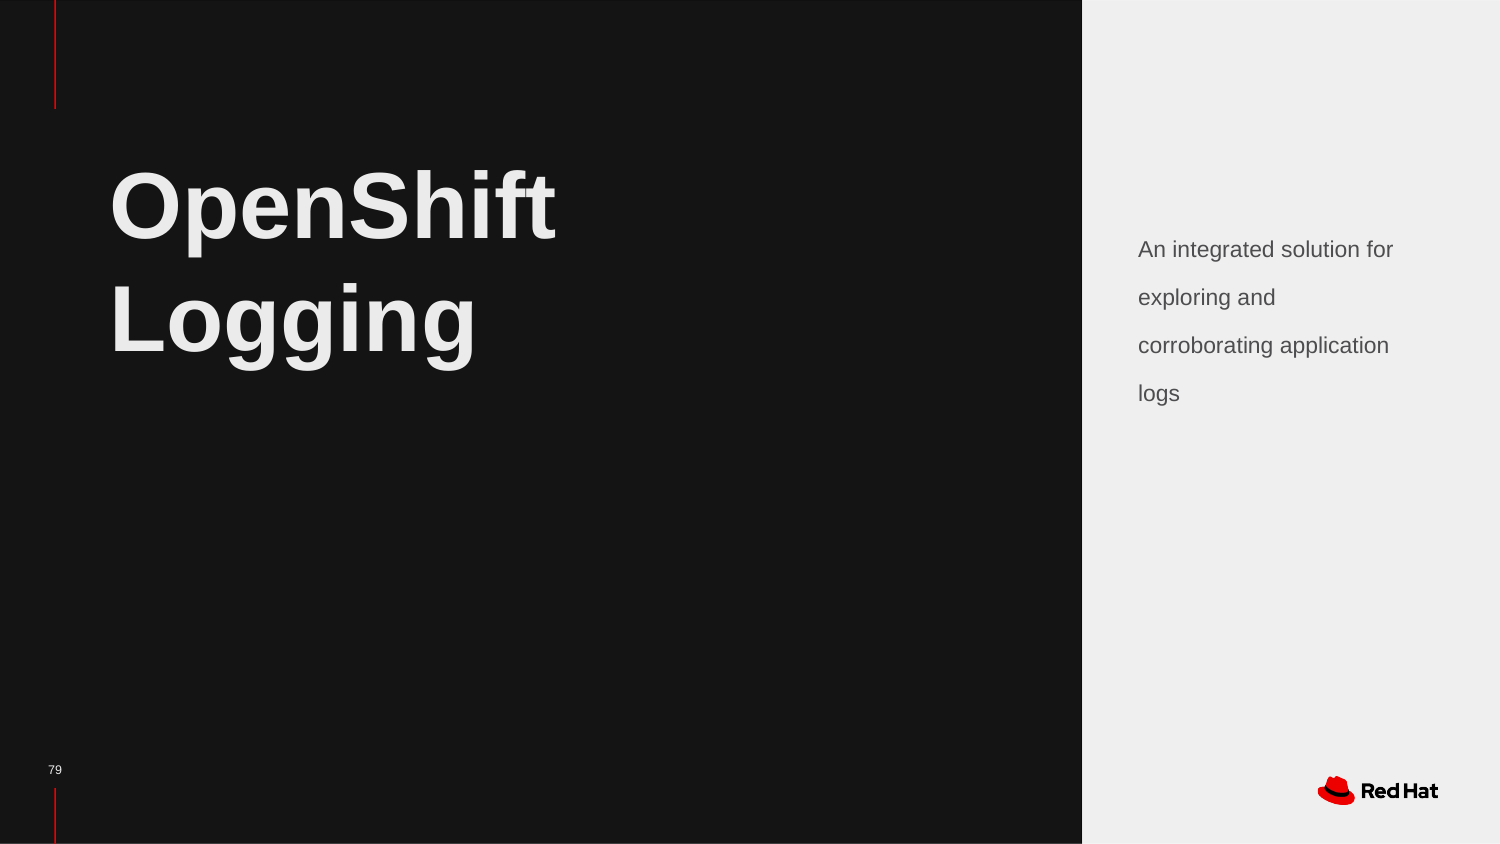

# OpenShift Logging
An integrated solution for exploring and corroborating application logs
79